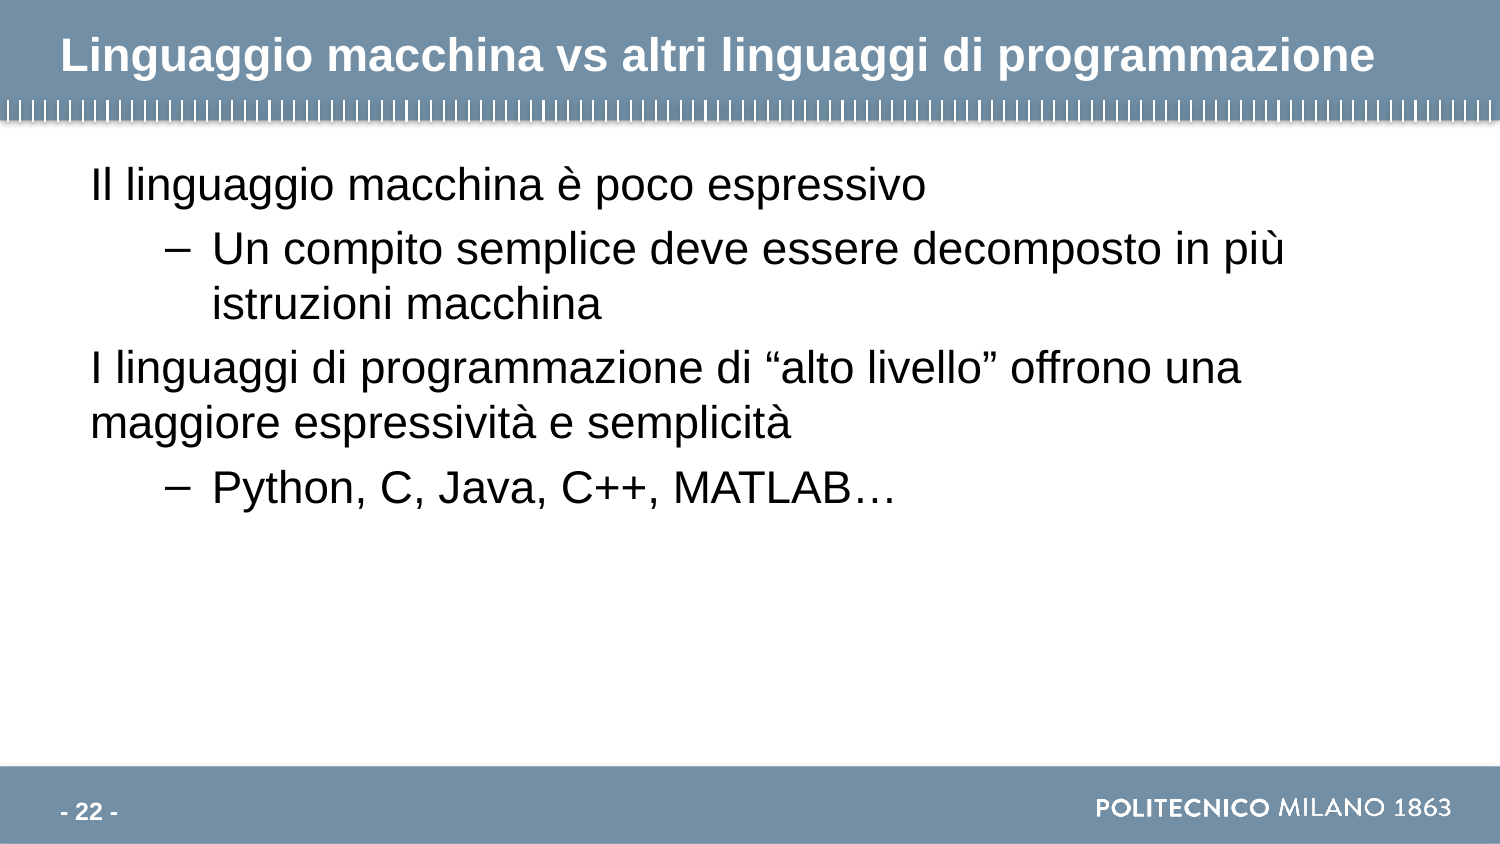

# Linguaggio macchina vs altri linguaggi di programmazione
Il linguaggio macchina è poco espressivo
Un compito semplice deve essere decomposto in più istruzioni macchina
I linguaggi di programmazione di “alto livello” offrono una maggiore espressività e semplicità
Python, C, Java, C++, MATLAB…
- 22 -